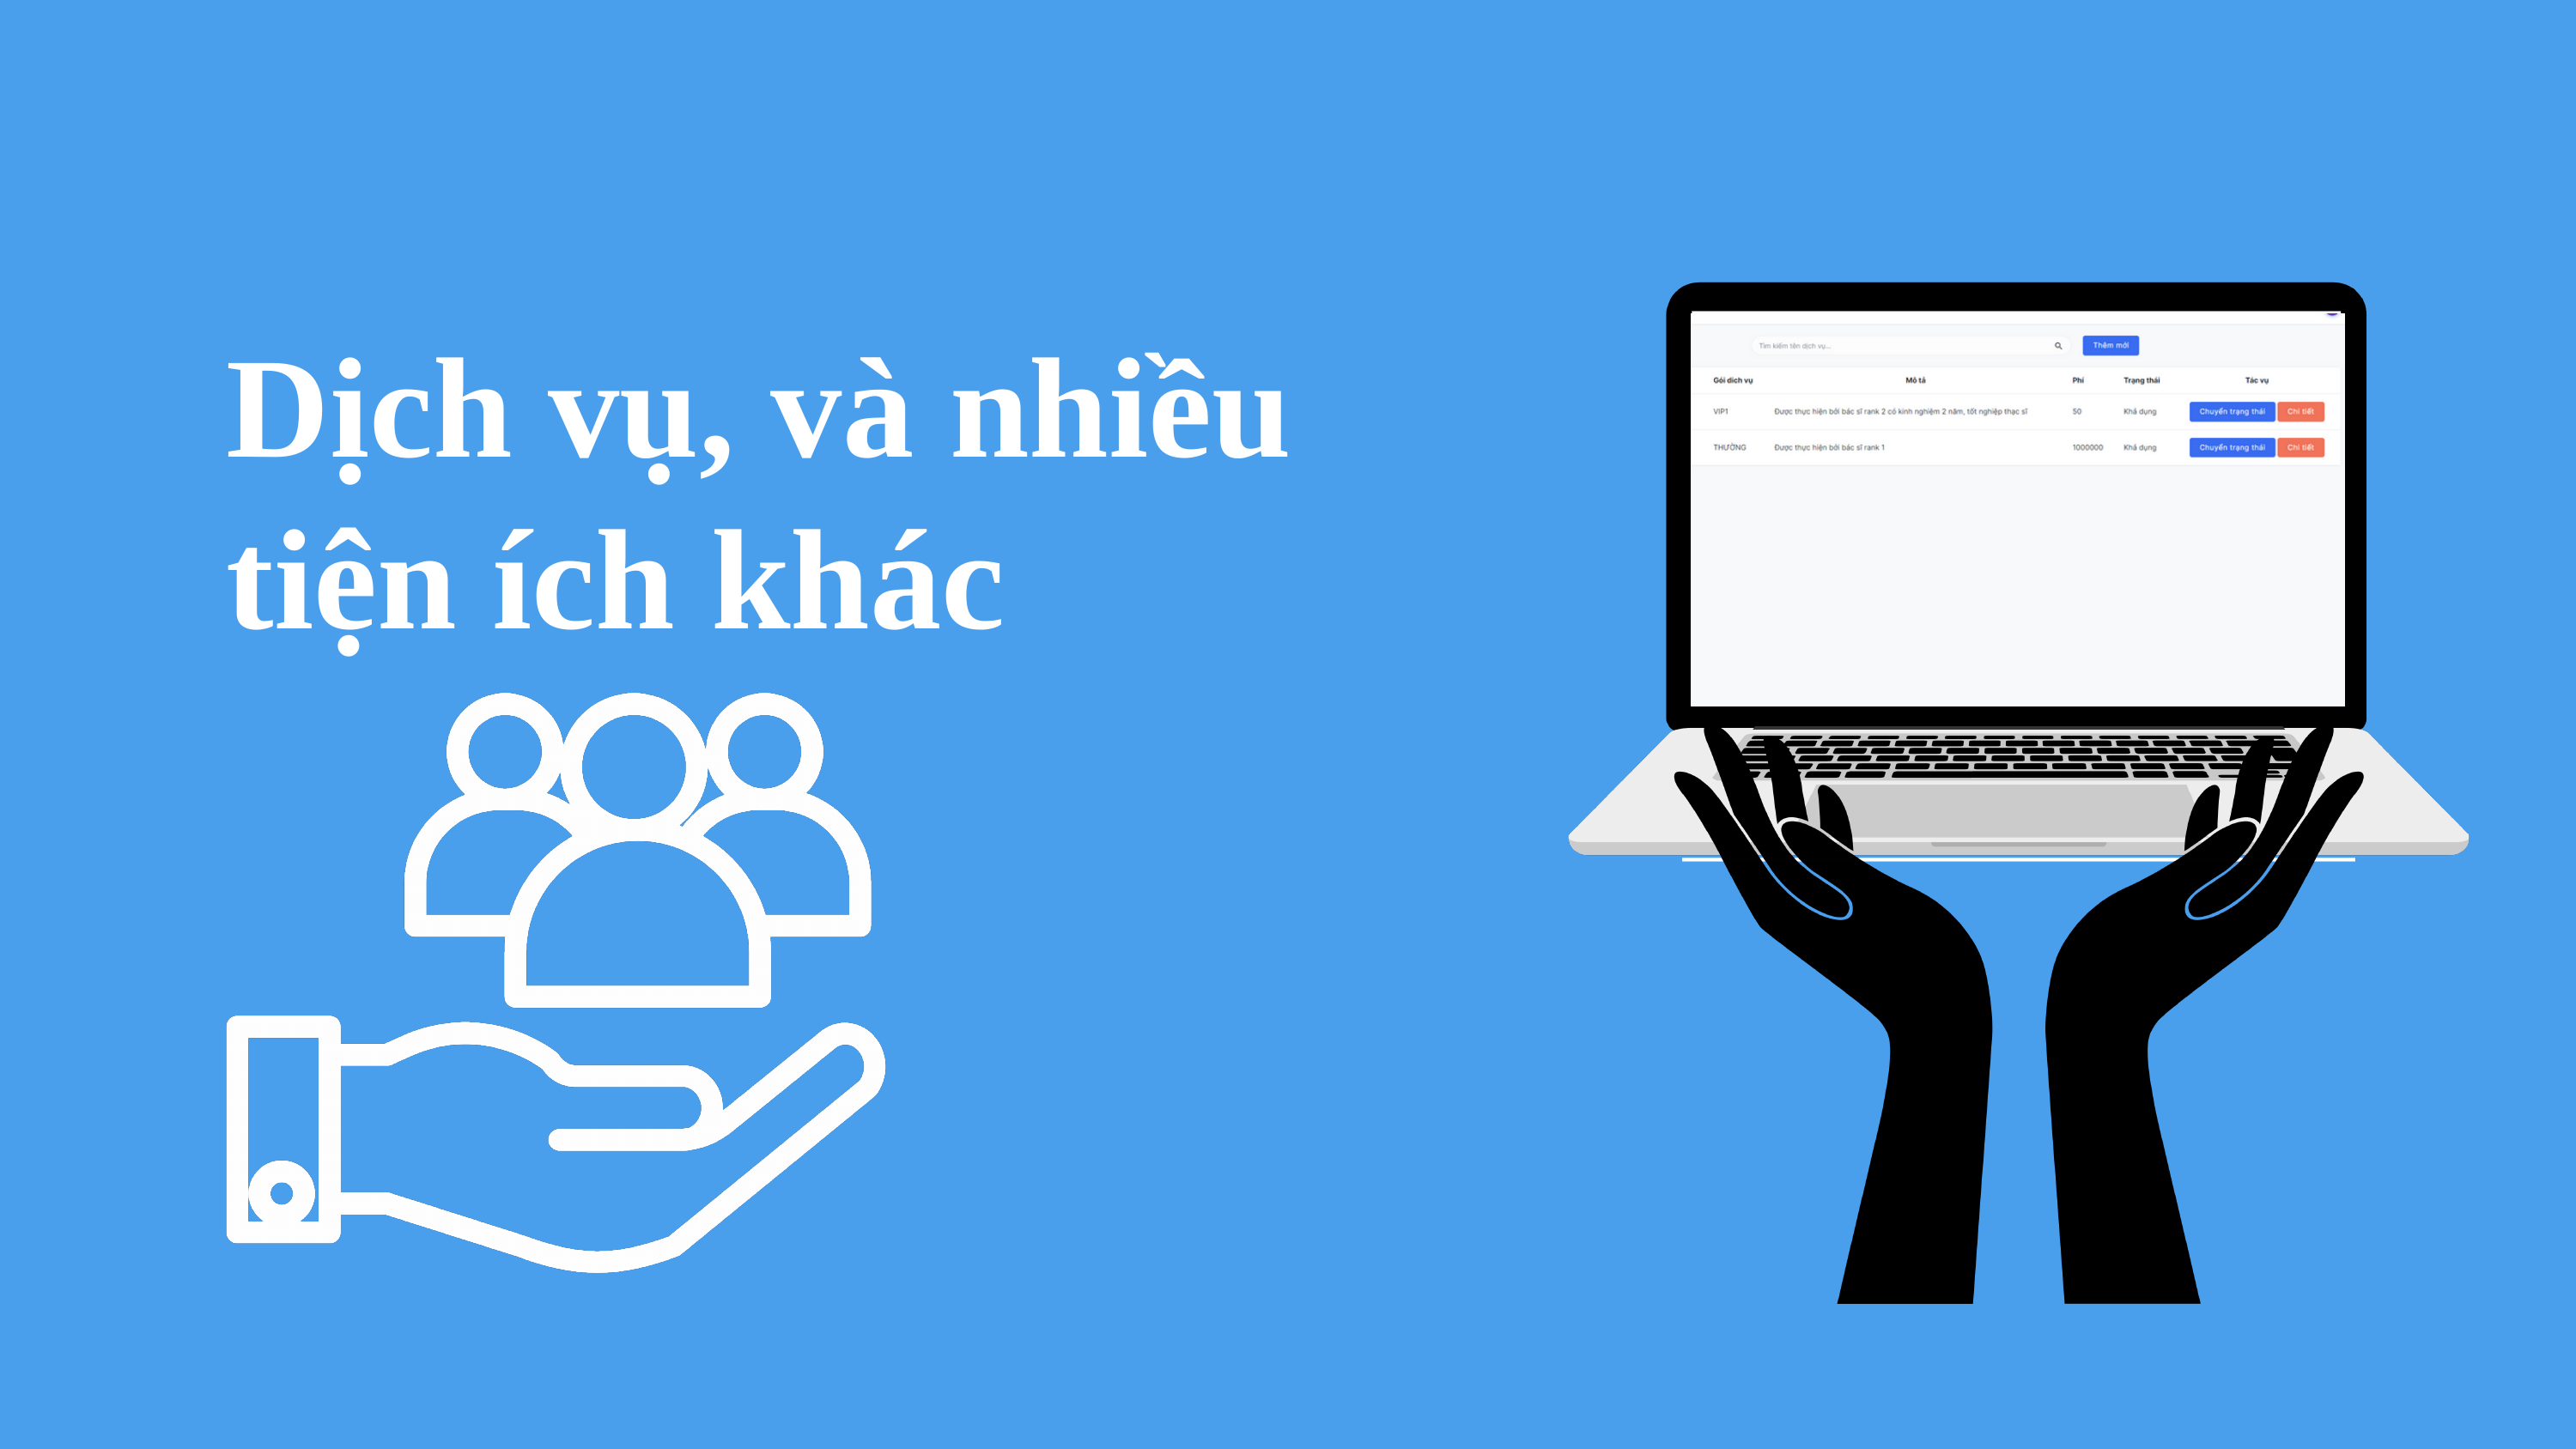

Dịch vụ, và nhiều tiện ích khác